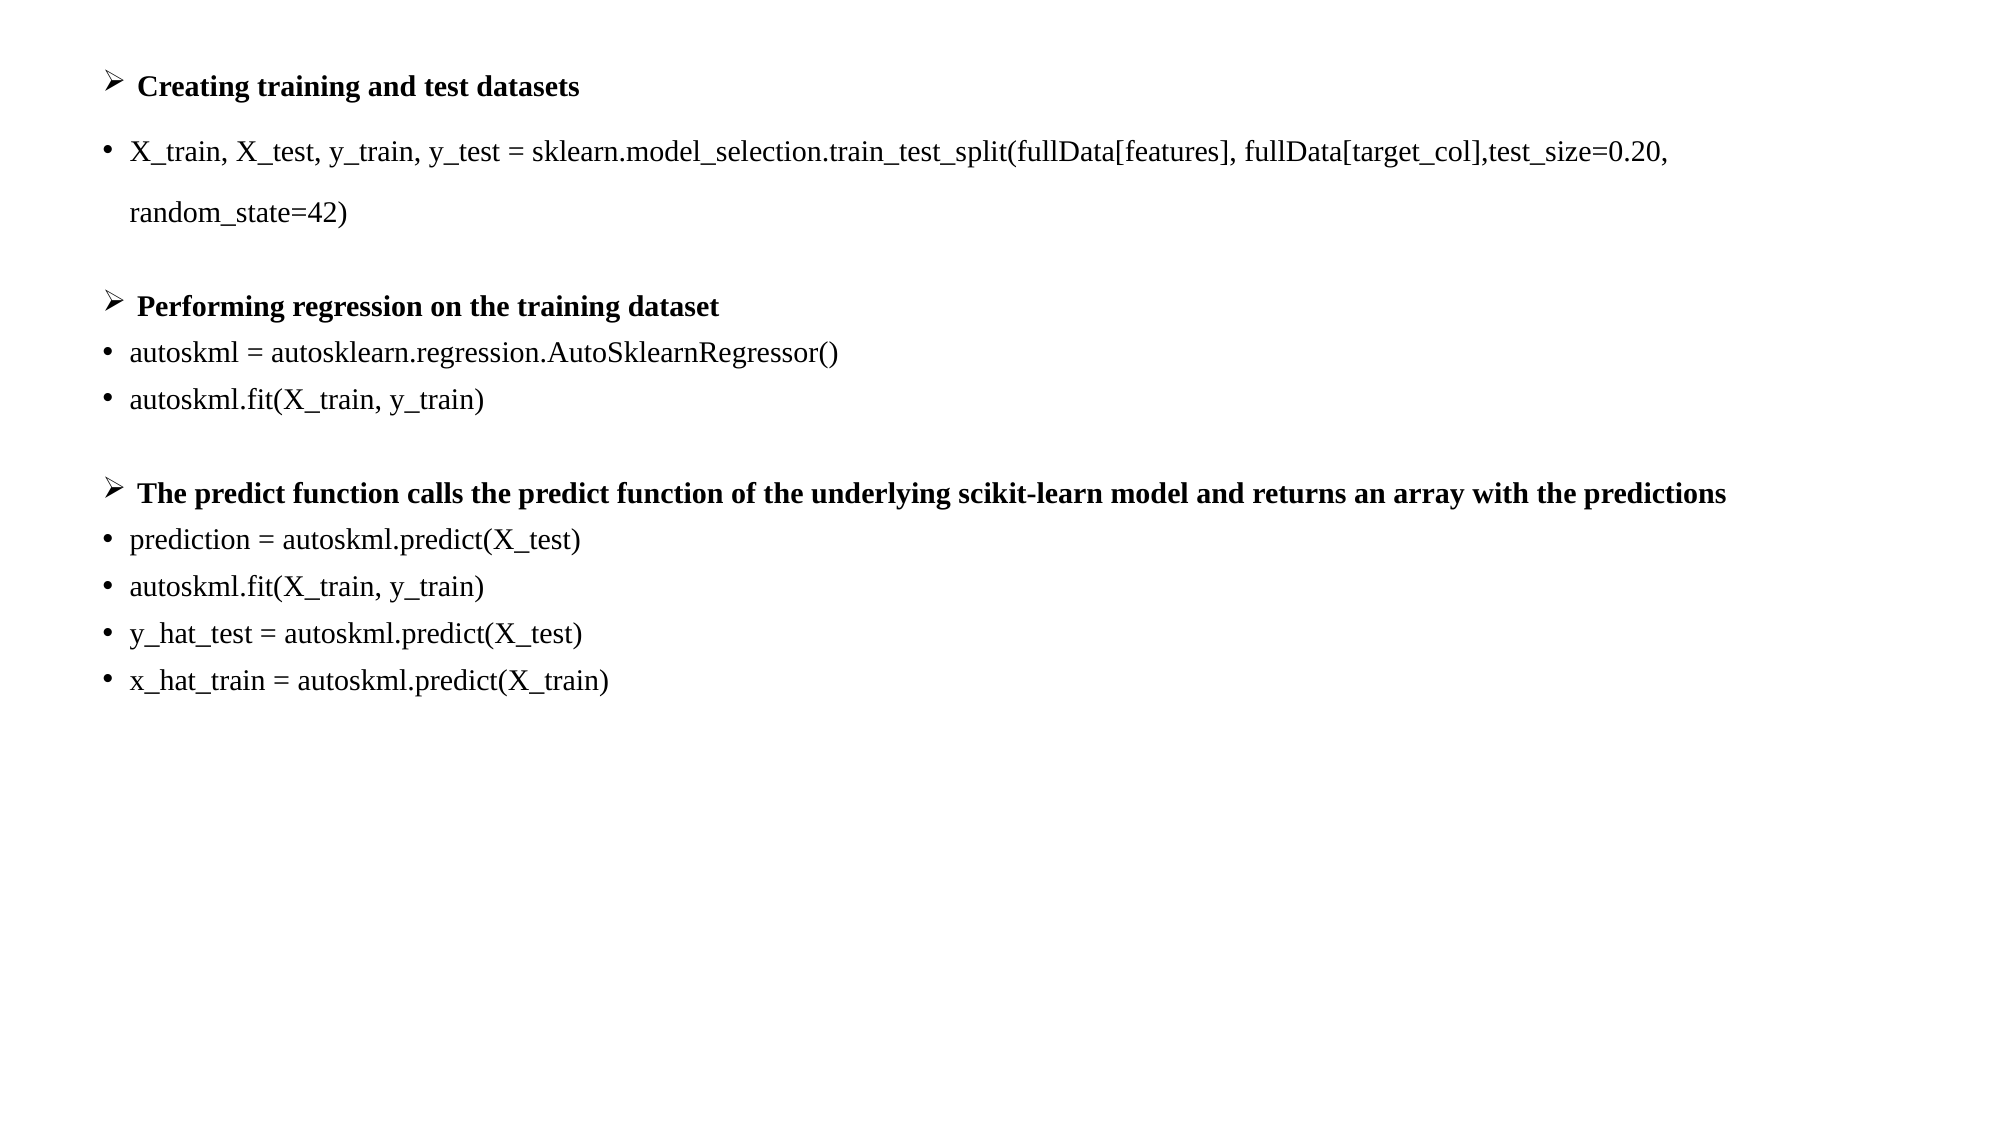

Creating training and test datasets
X_train, X_test, y_train, y_test = sklearn.model_selection.train_test_split(fullData[features], fullData[target_col],test_size=0.20, random_state=42)

 Performing regression on the training dataset
autoskml = autosklearn.regression.AutoSklearnRegressor()
autoskml.fit(X_train, y_train)

 The predict function calls the predict function of the underlying scikit-learn model and returns an array with the predictions
prediction = autoskml.predict(X_test)
autoskml.fit(X_train, y_train)
y_hat_test = autoskml.predict(X_test)
x_hat_train = autoskml.predict(X_train)